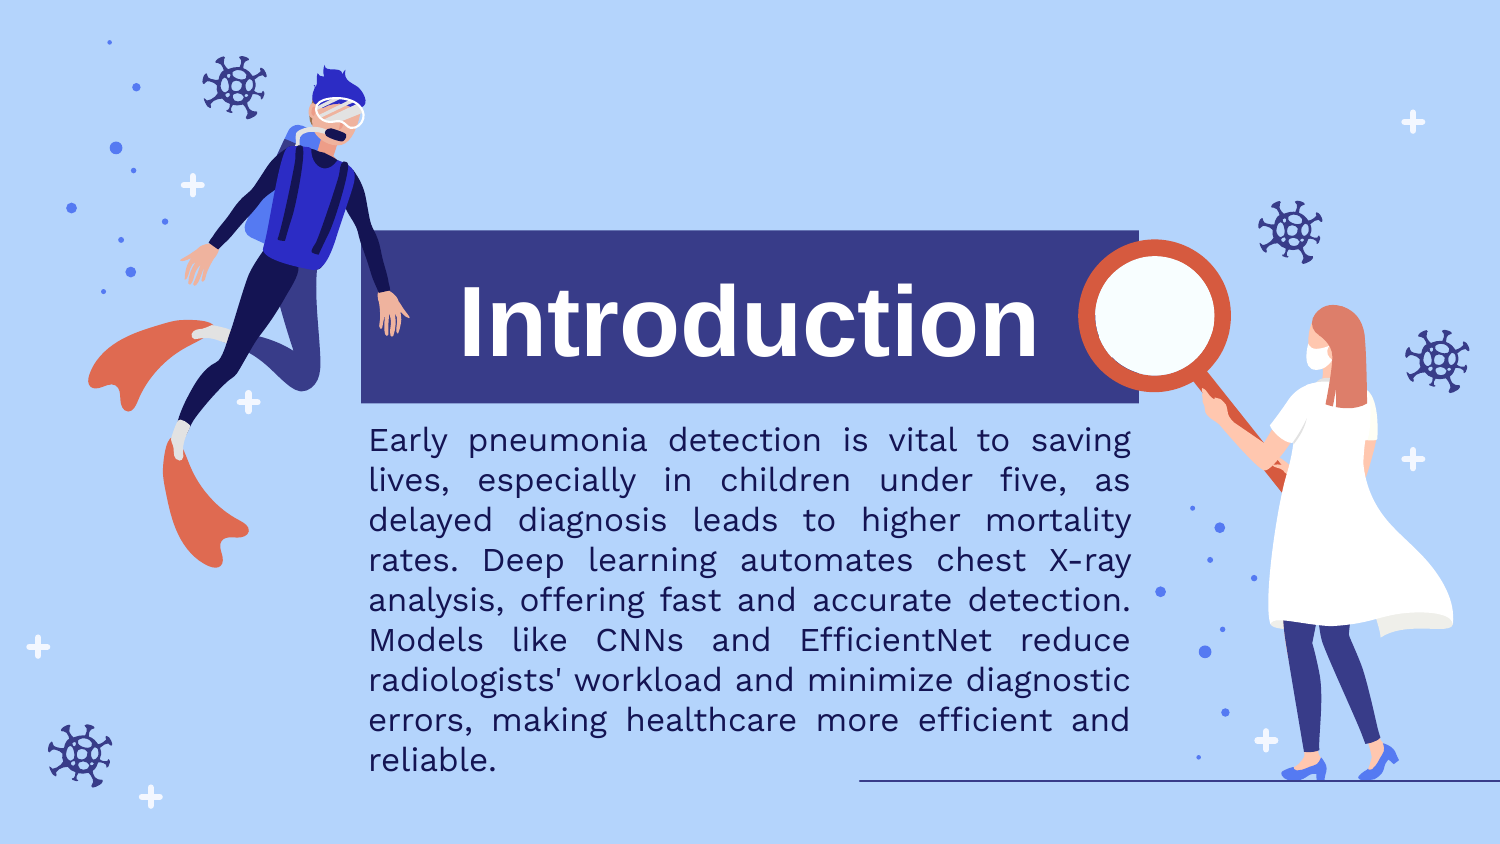

# Introduction
Early pneumonia detection is vital to saving lives, especially in children under five, as delayed diagnosis leads to higher mortality rates. Deep learning automates chest X-ray analysis, offering fast and accurate detection. Models like CNNs and EfficientNet reduce radiologists' workload and minimize diagnostic errors, making healthcare more efficient and reliable.